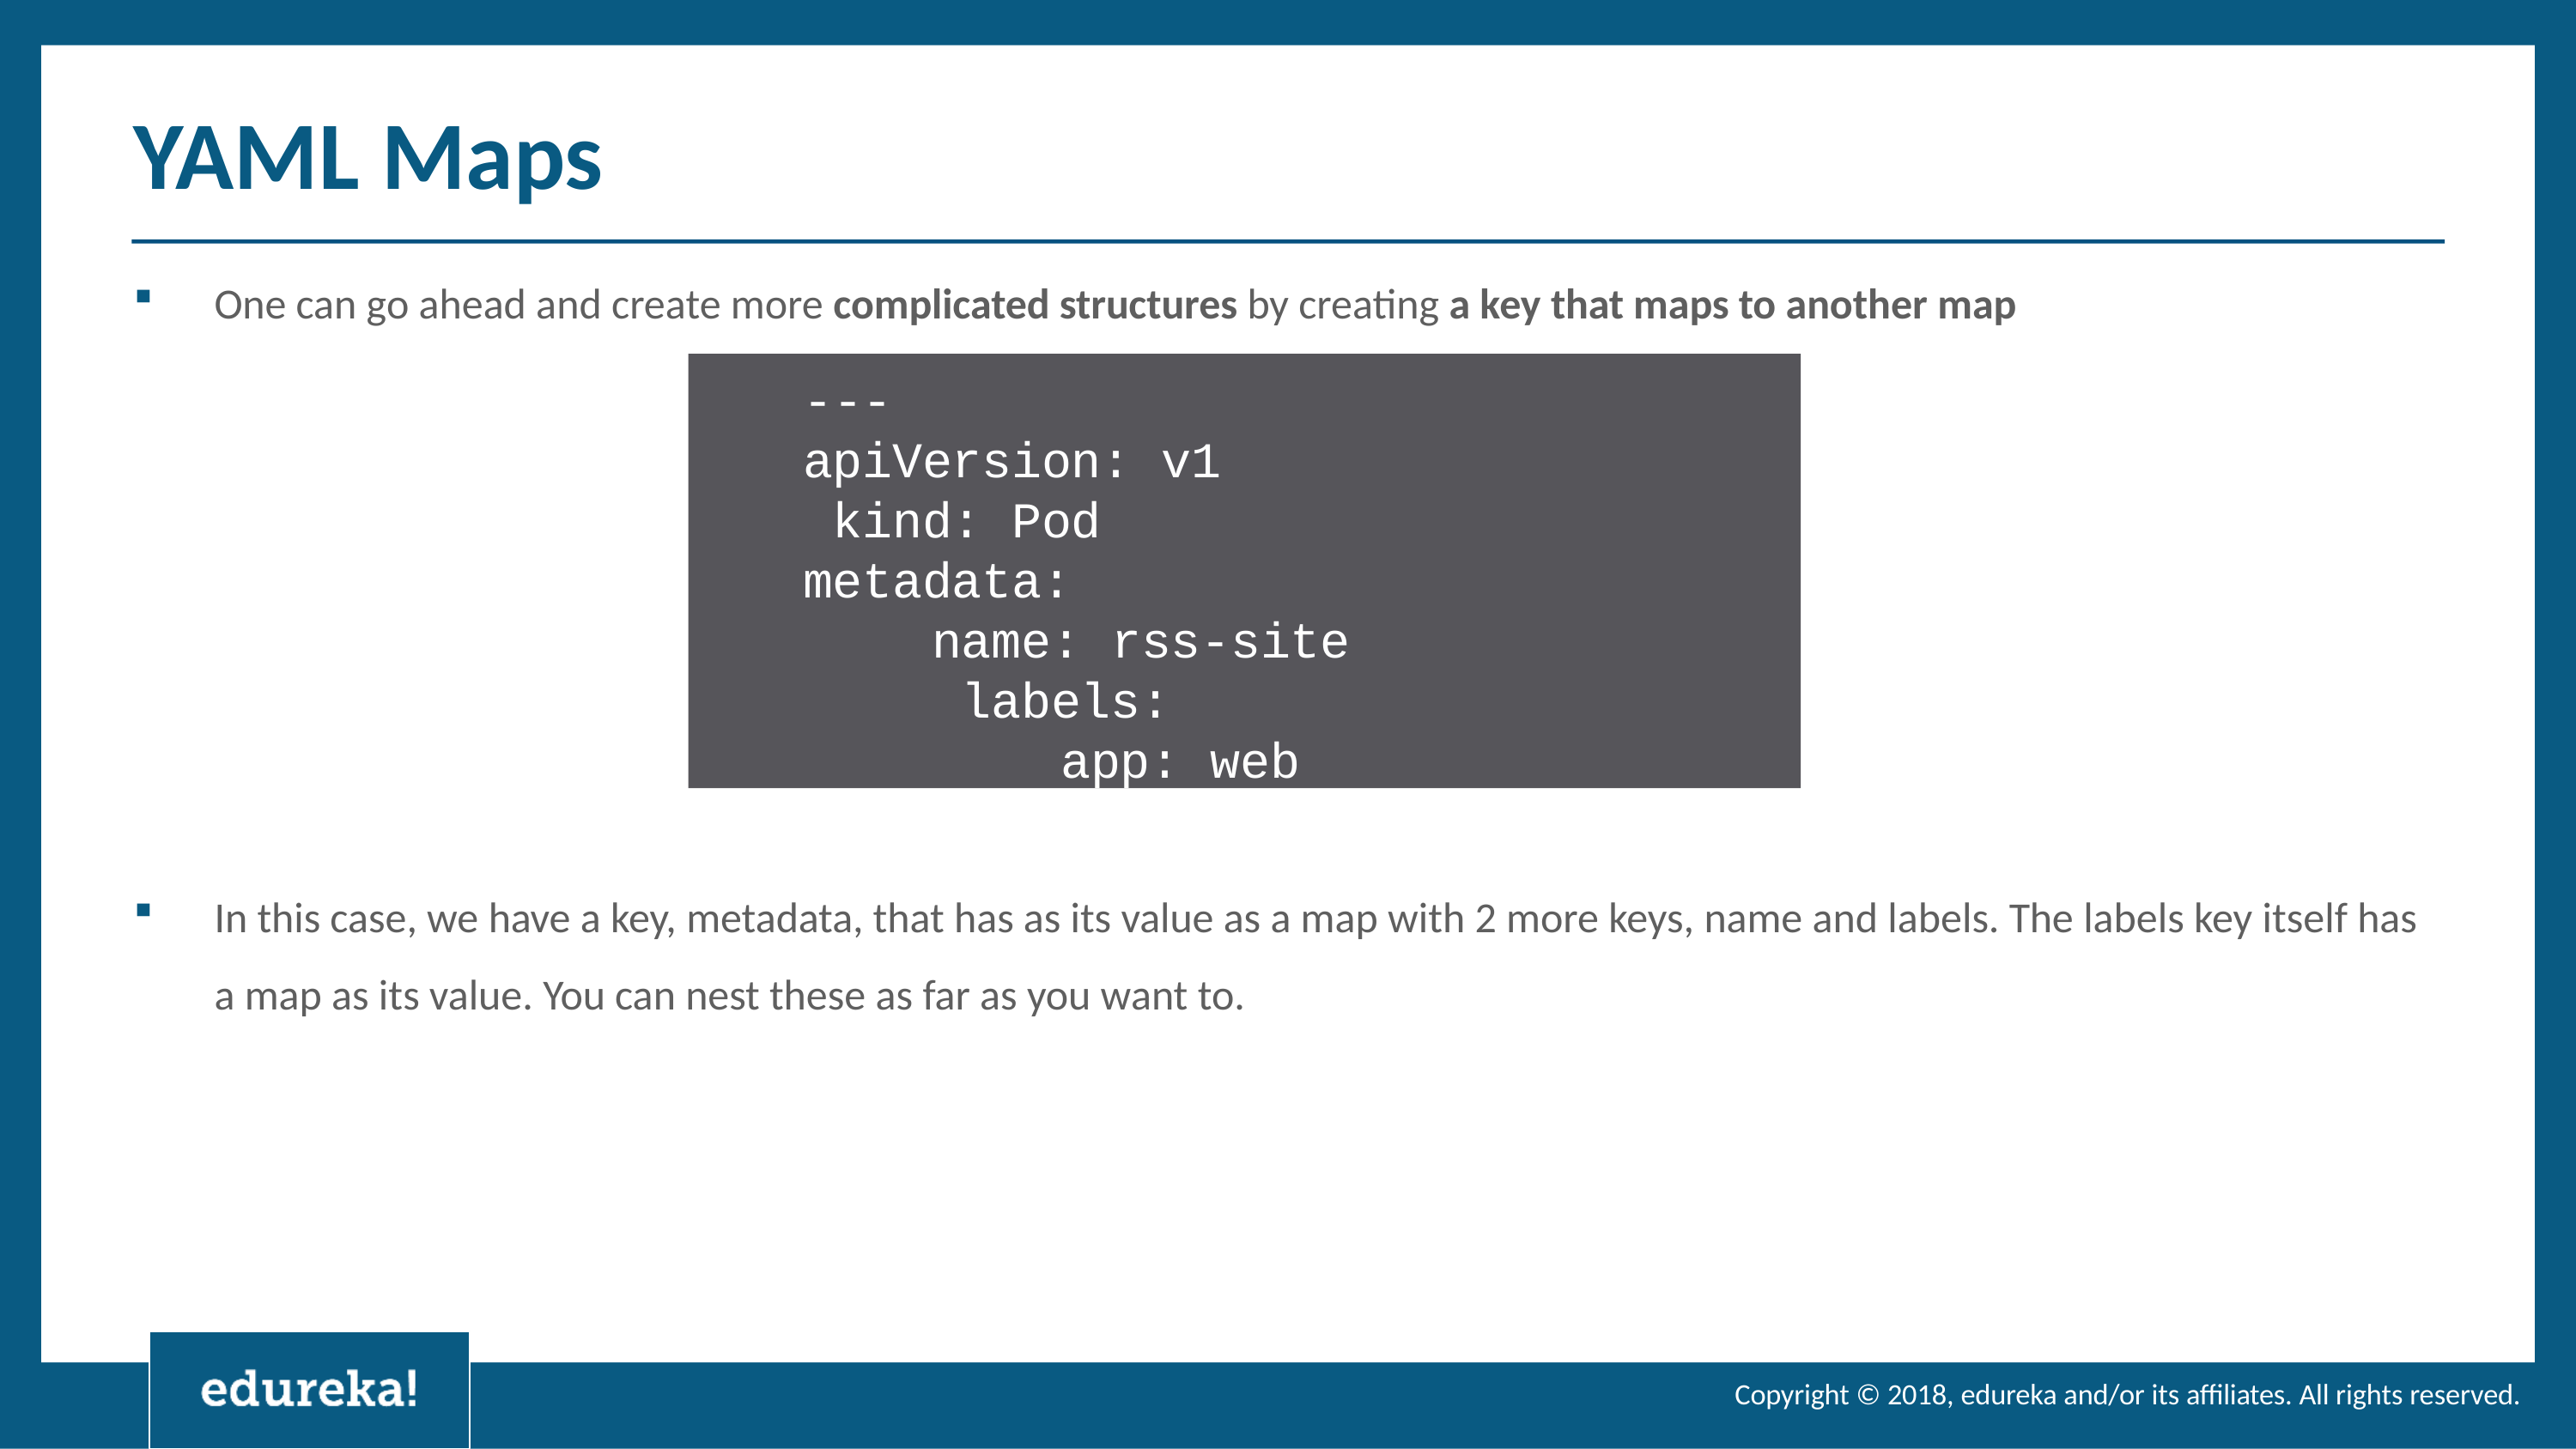

# YAML Maps
One can go ahead and create more complicated structures by creating a key that maps to another map
---
apiVersion: v1  kind: Pod  metadata:
name: rss-site  labels:
app: web
In this case, we have a key, metadata, that has as its value as a map with 2 more keys, name and labels. The labels key itself has  a map as its value. You can nest these as far as you want to.
Copyright © 2018, edureka and/or its affiliates. All rights reserved.